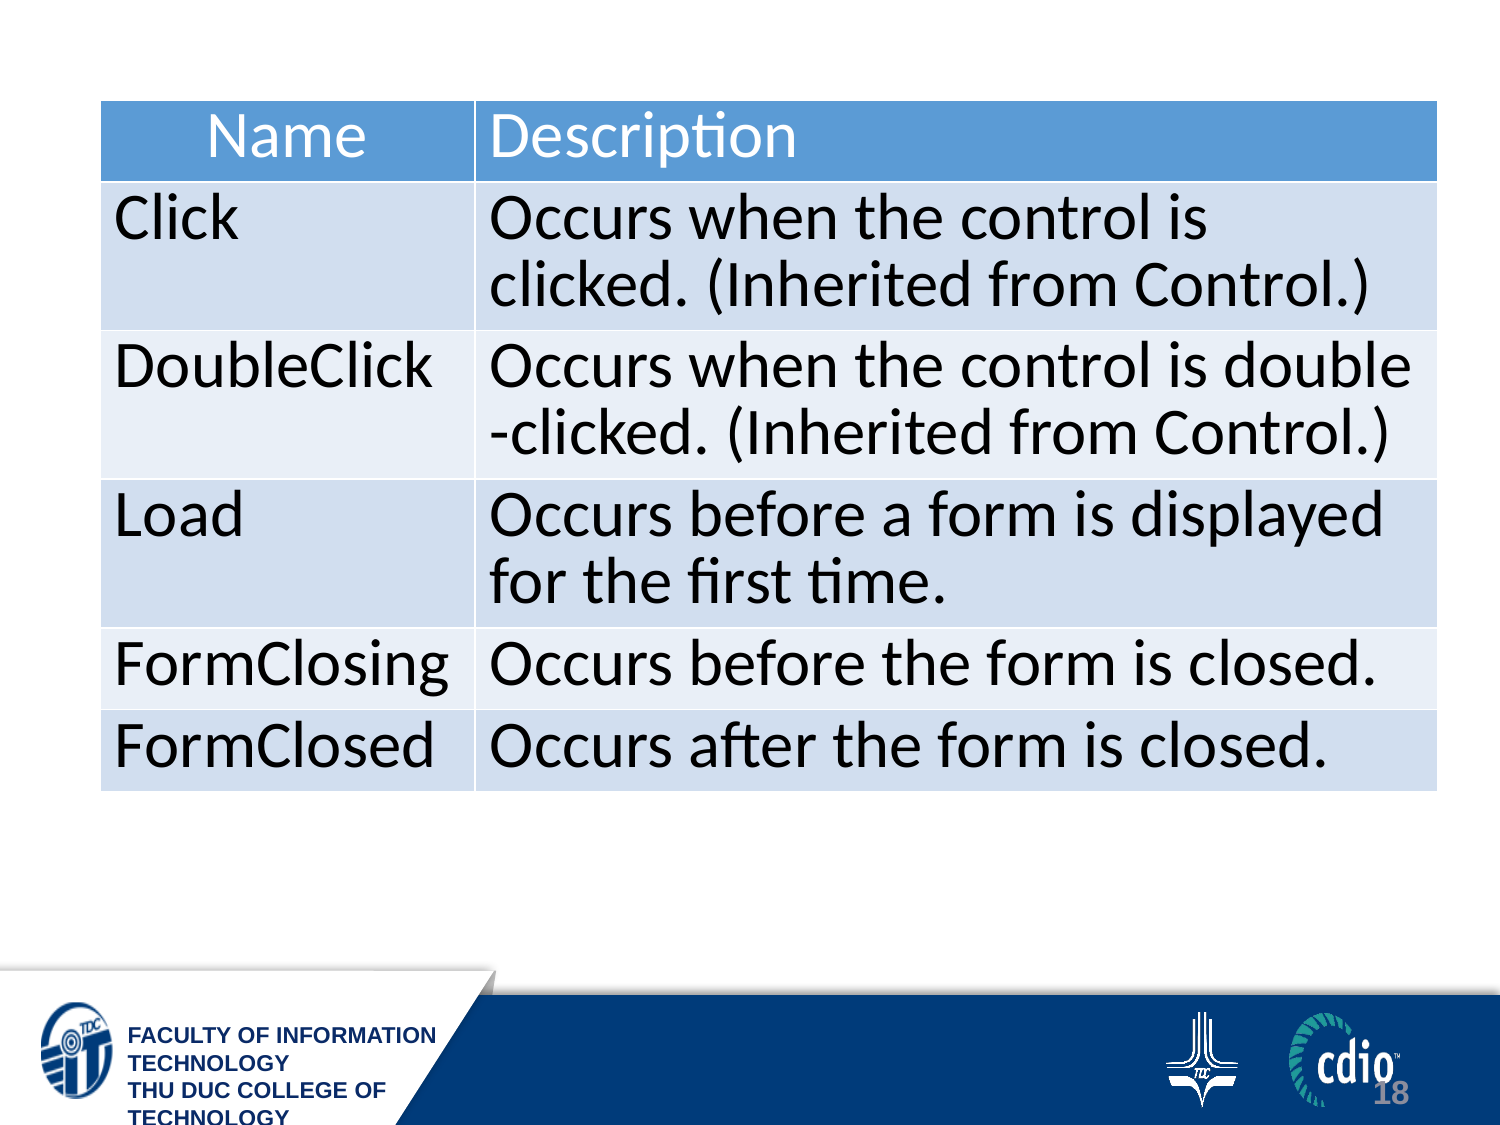

| Name | Description |
| --- | --- |
| Click | Occurs when the control is clicked. (Inherited from Control.) |
| DoubleClick | Occurs when the control is double -clicked. (Inherited from Control.) |
| Load | Occurs before a form is displayed for the first time. |
| FormClosing | Occurs before the form is closed. |
| FormClosed | Occurs after the form is closed. |
18